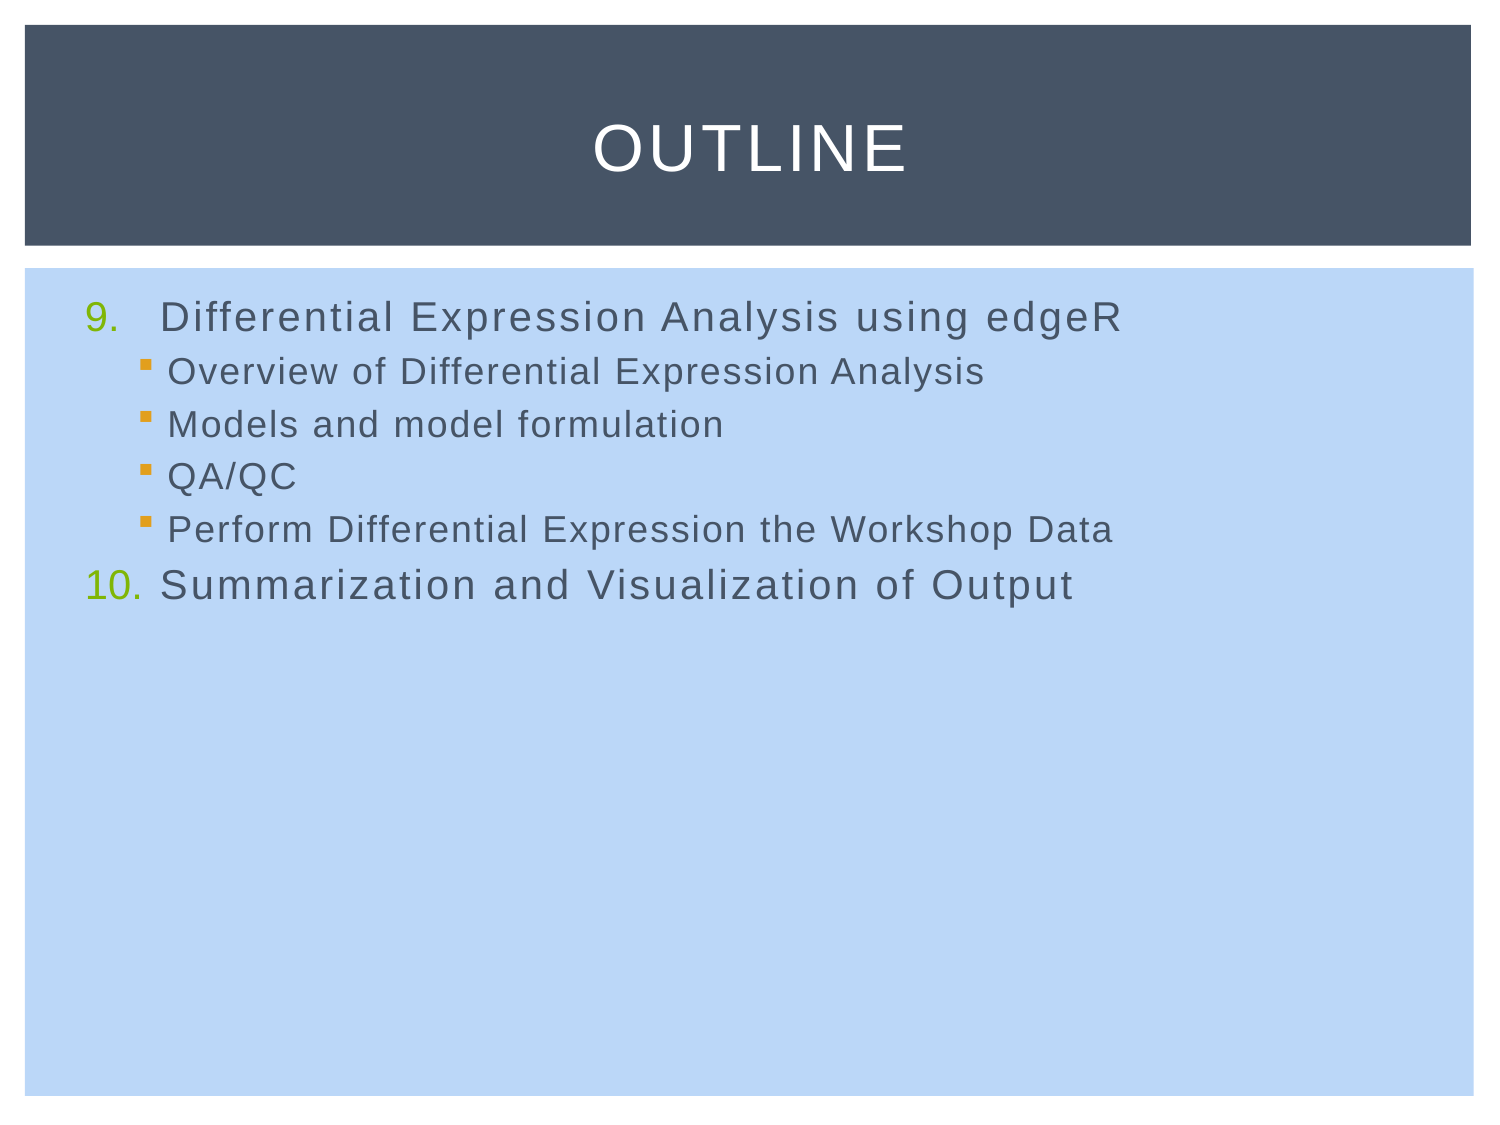

# Outline
Differential Expression Analysis using edgeR
Overview of Differential Expression Analysis
Models and model formulation
QA/QC
Perform Differential Expression the Workshop Data
Summarization and Visualization of Output